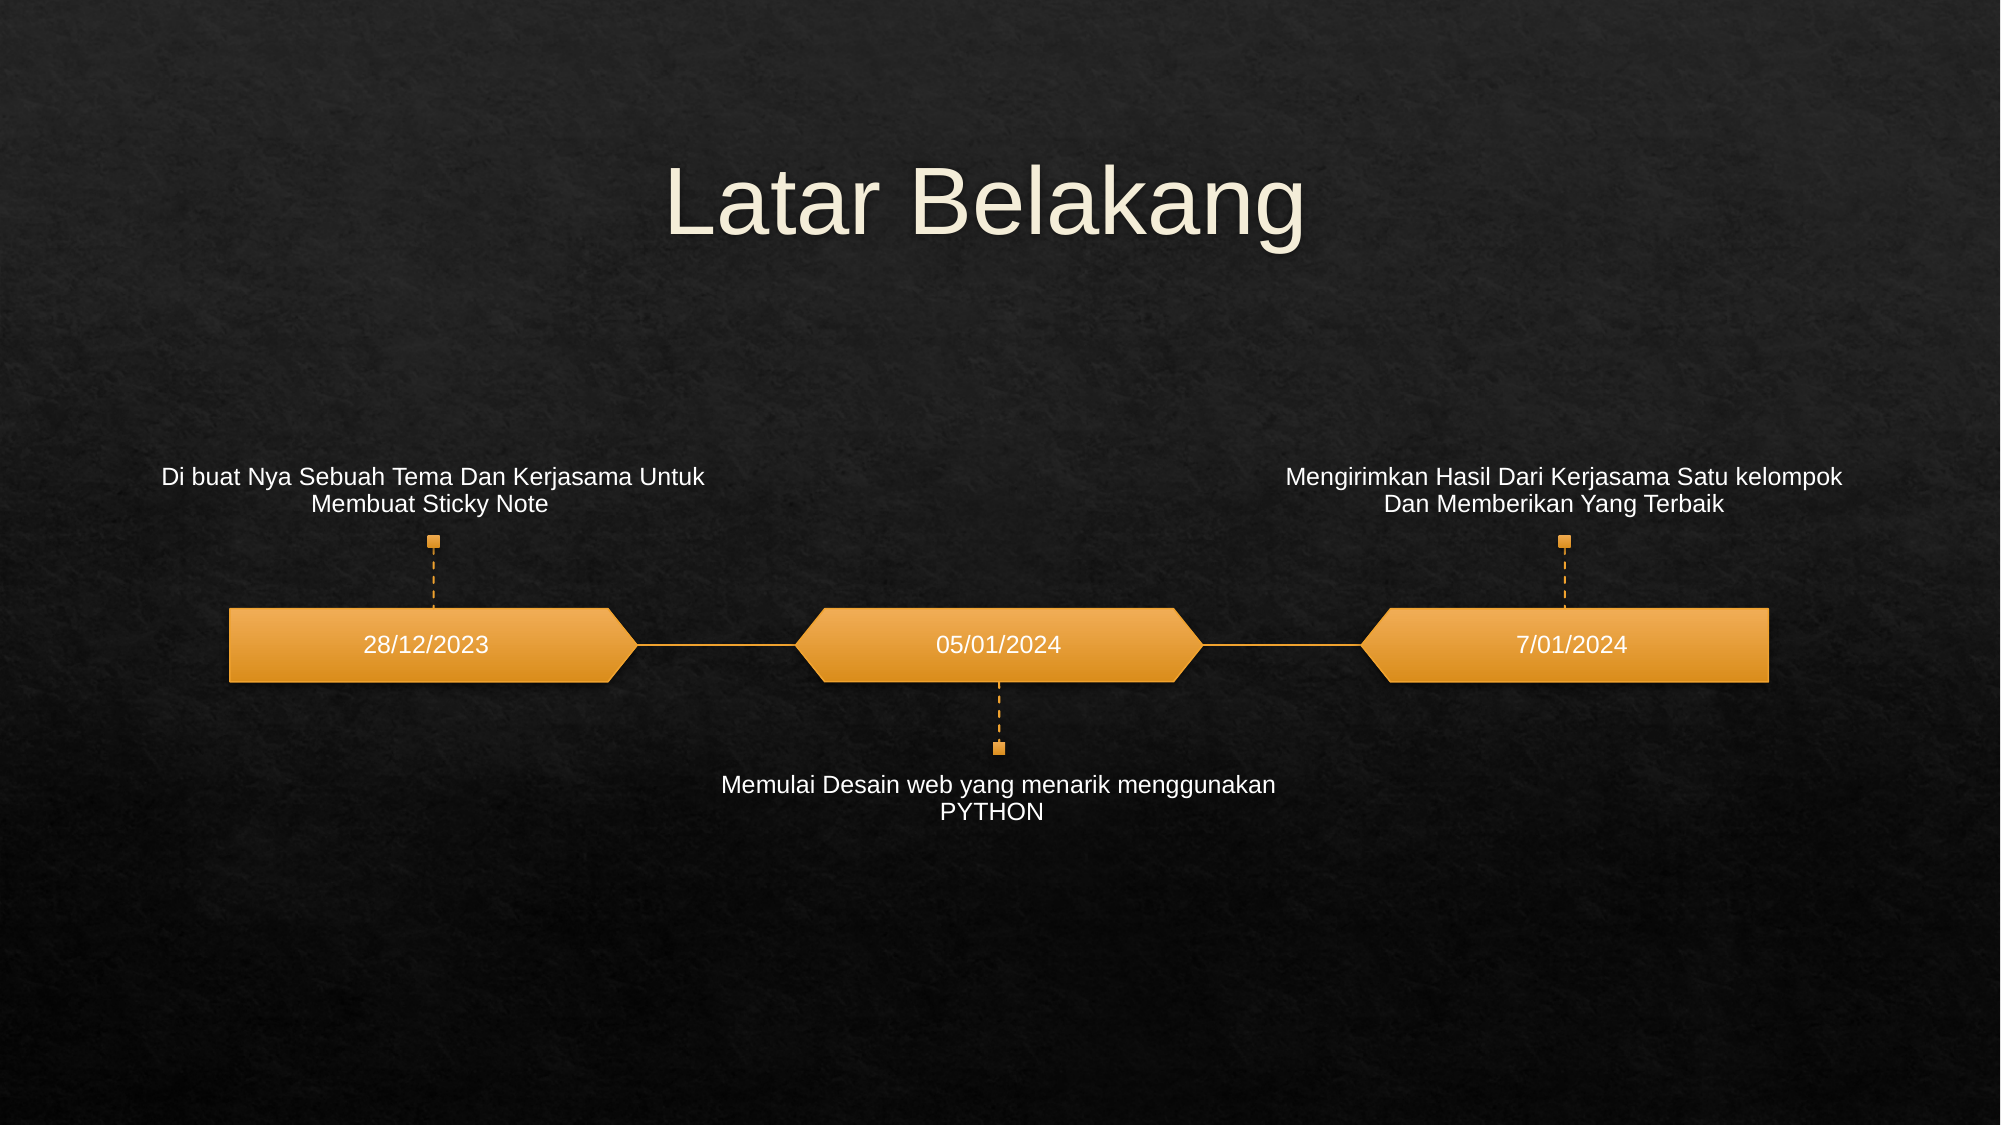

# Latar Belakang
28/12/2023
Di buat Nya Sebuah Tema Dan Kerjasama Untuk Membuat Sticky Note
05/01/2024
Memulai Desain web yang menarik menggunakan PYTHON
7/01/2024
Mengirimkan Hasil Dari Kerjasama Satu kelompok Dan Memberikan Yang Terbaik